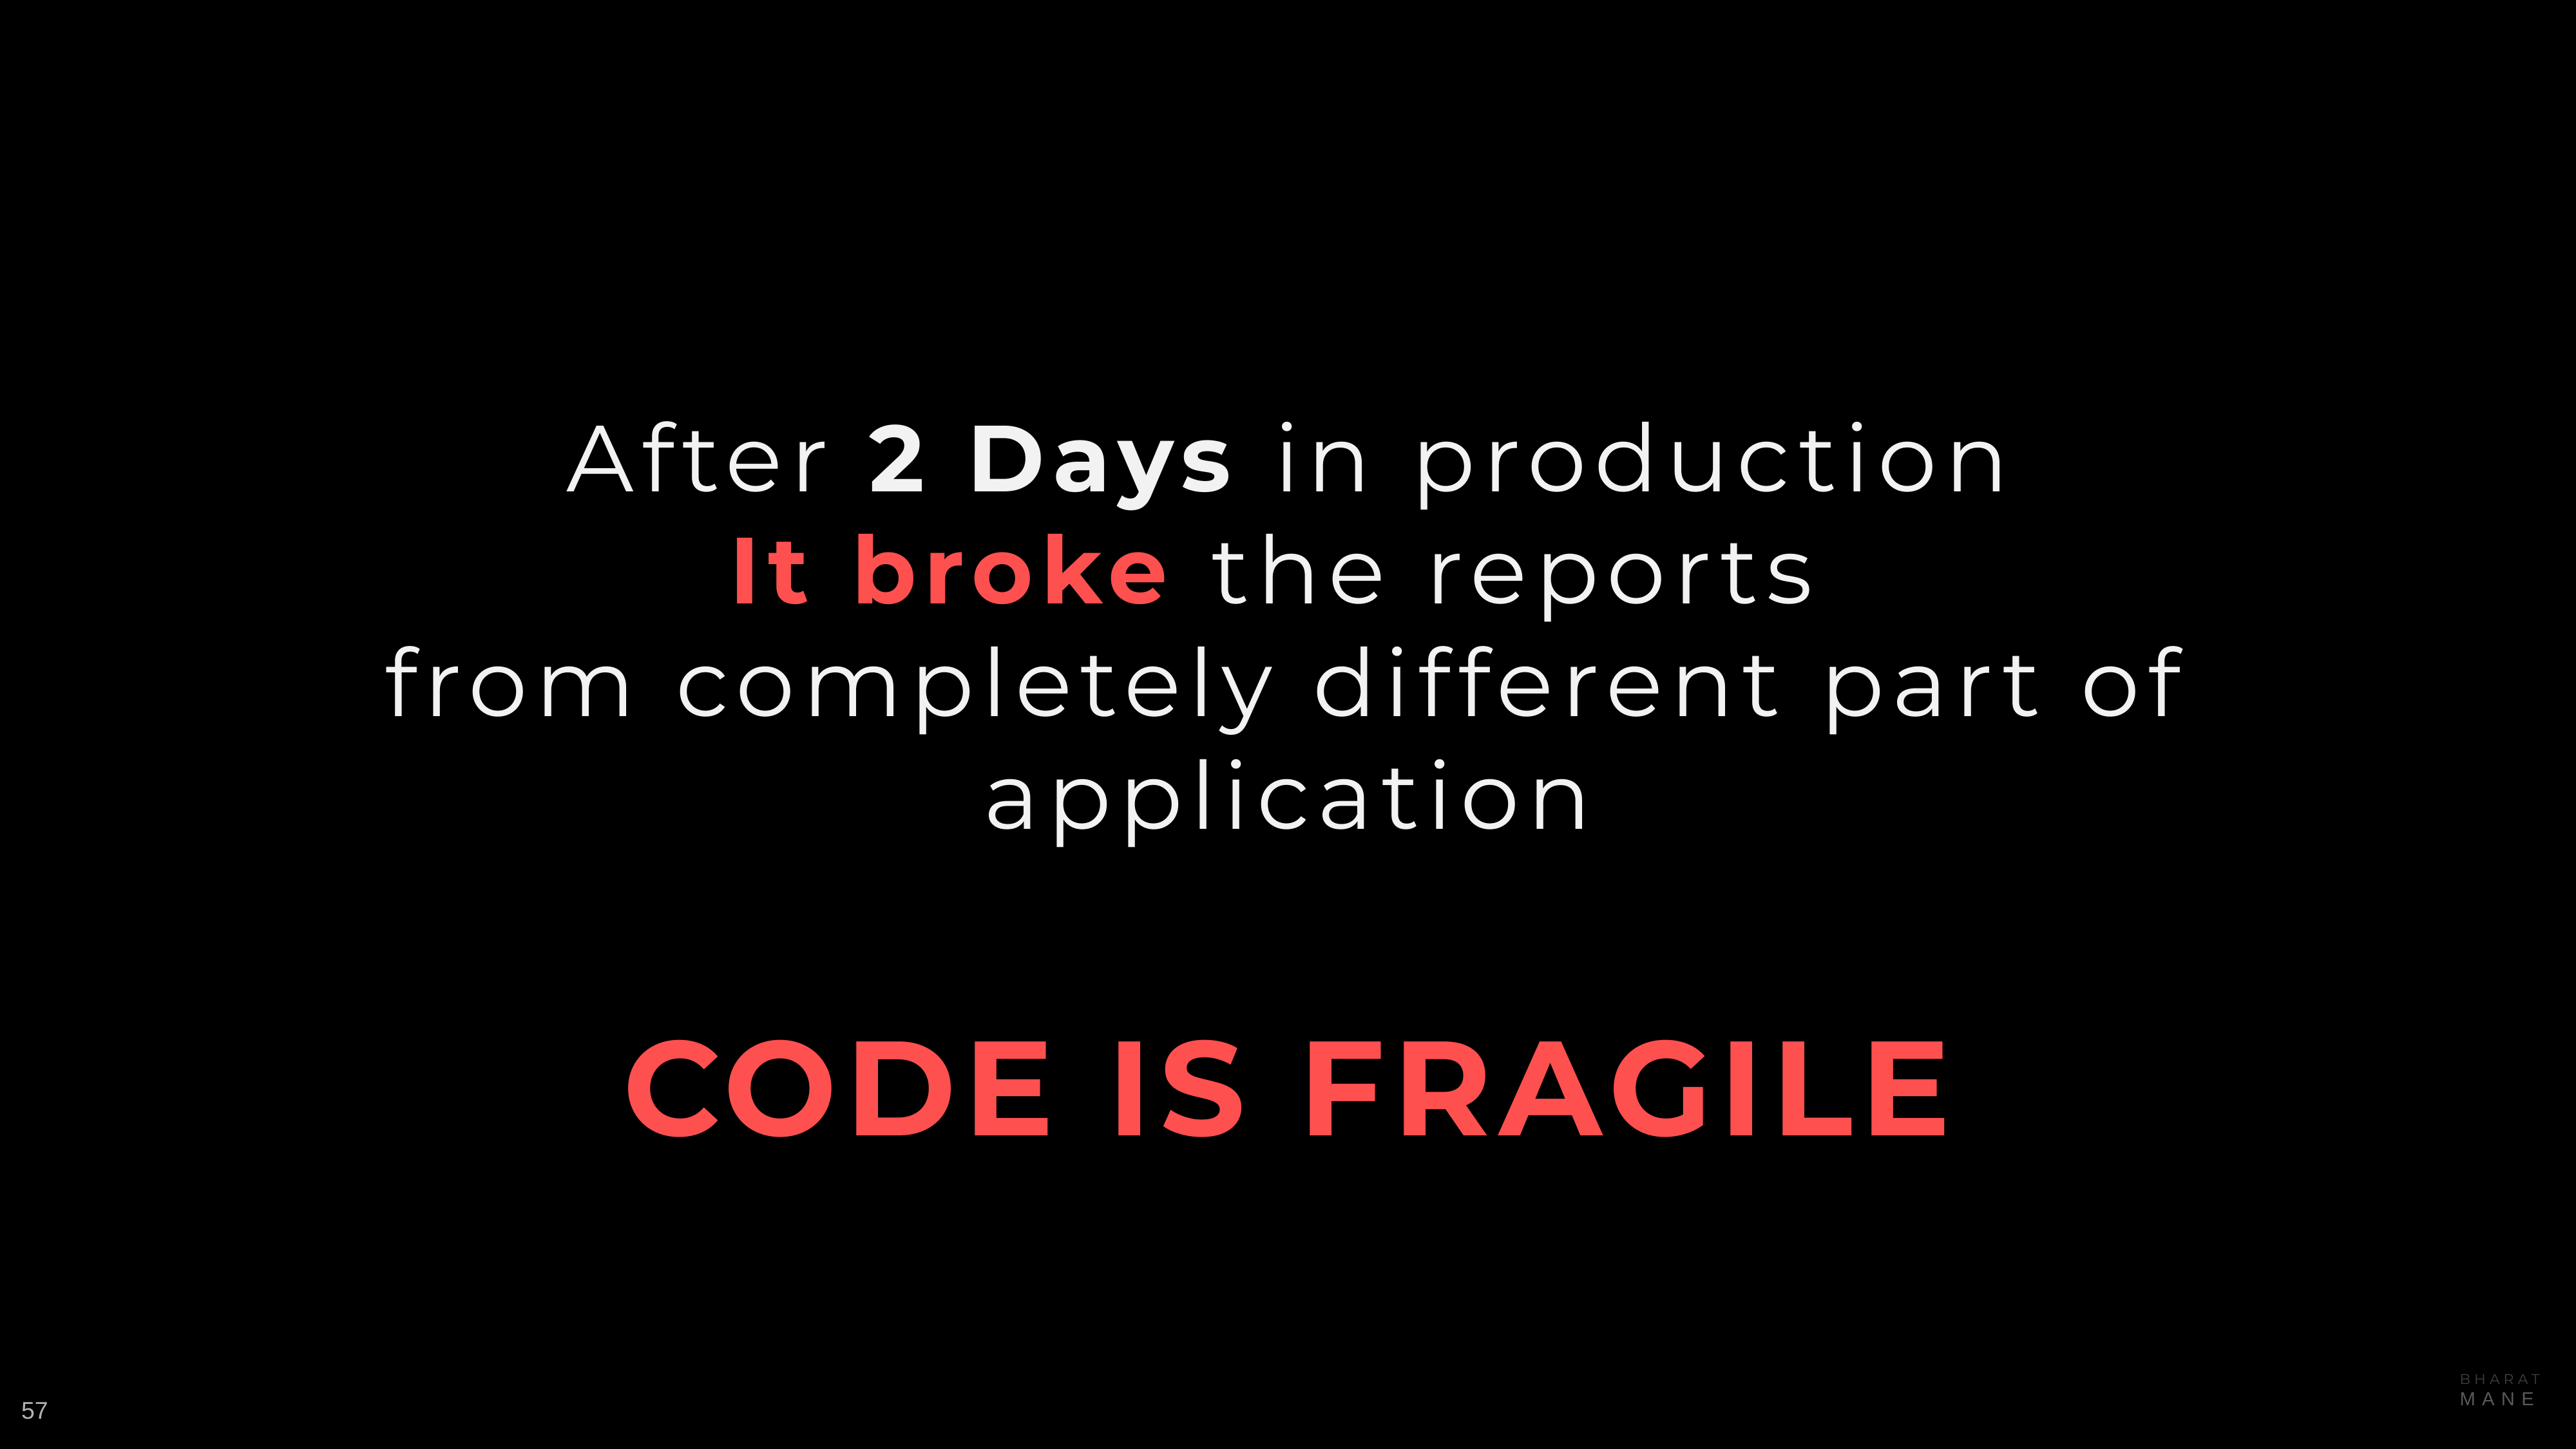

After 2 Days in production
It broke the reports
from completely different part of application
Code is fragile